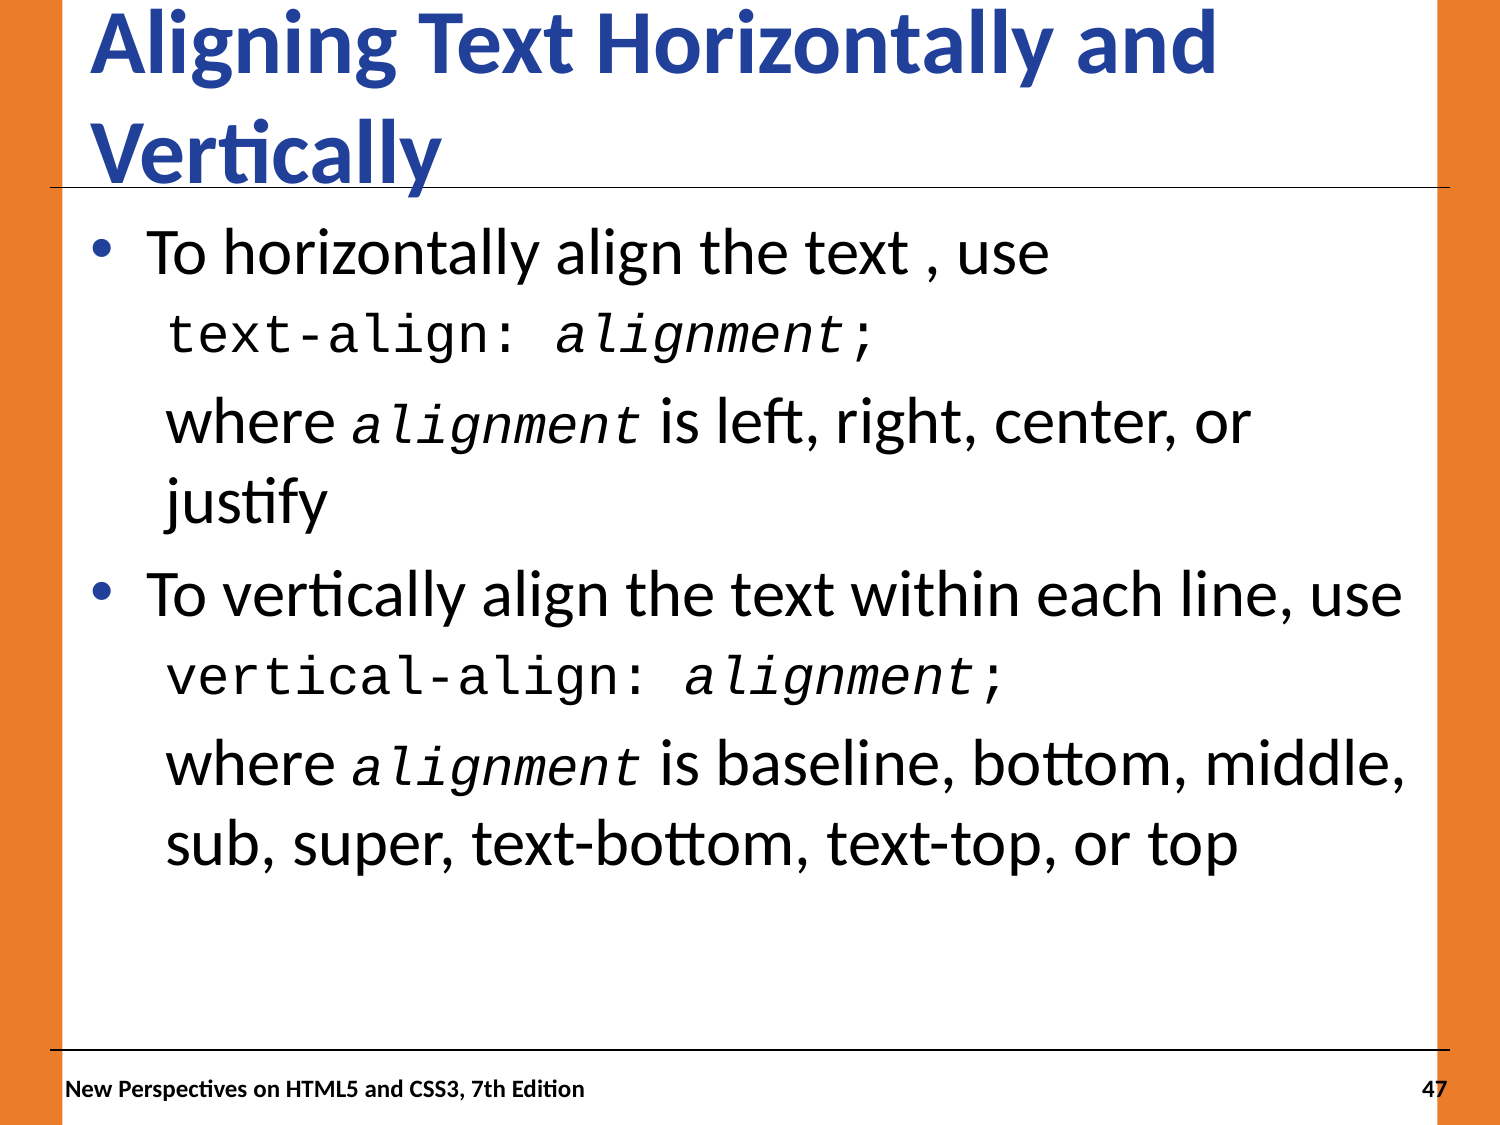

# Aligning Text Horizontally and Vertically
To horizontally align the text , use
text-align: alignment;
where alignment is left, right, center, or justify
To vertically align the text within each line, use
vertical-align: alignment;
where alignment is baseline, bottom, middle, sub, super, text-bottom, text-top, or top
New Perspectives on HTML5 and CSS3, 7th Edition
47